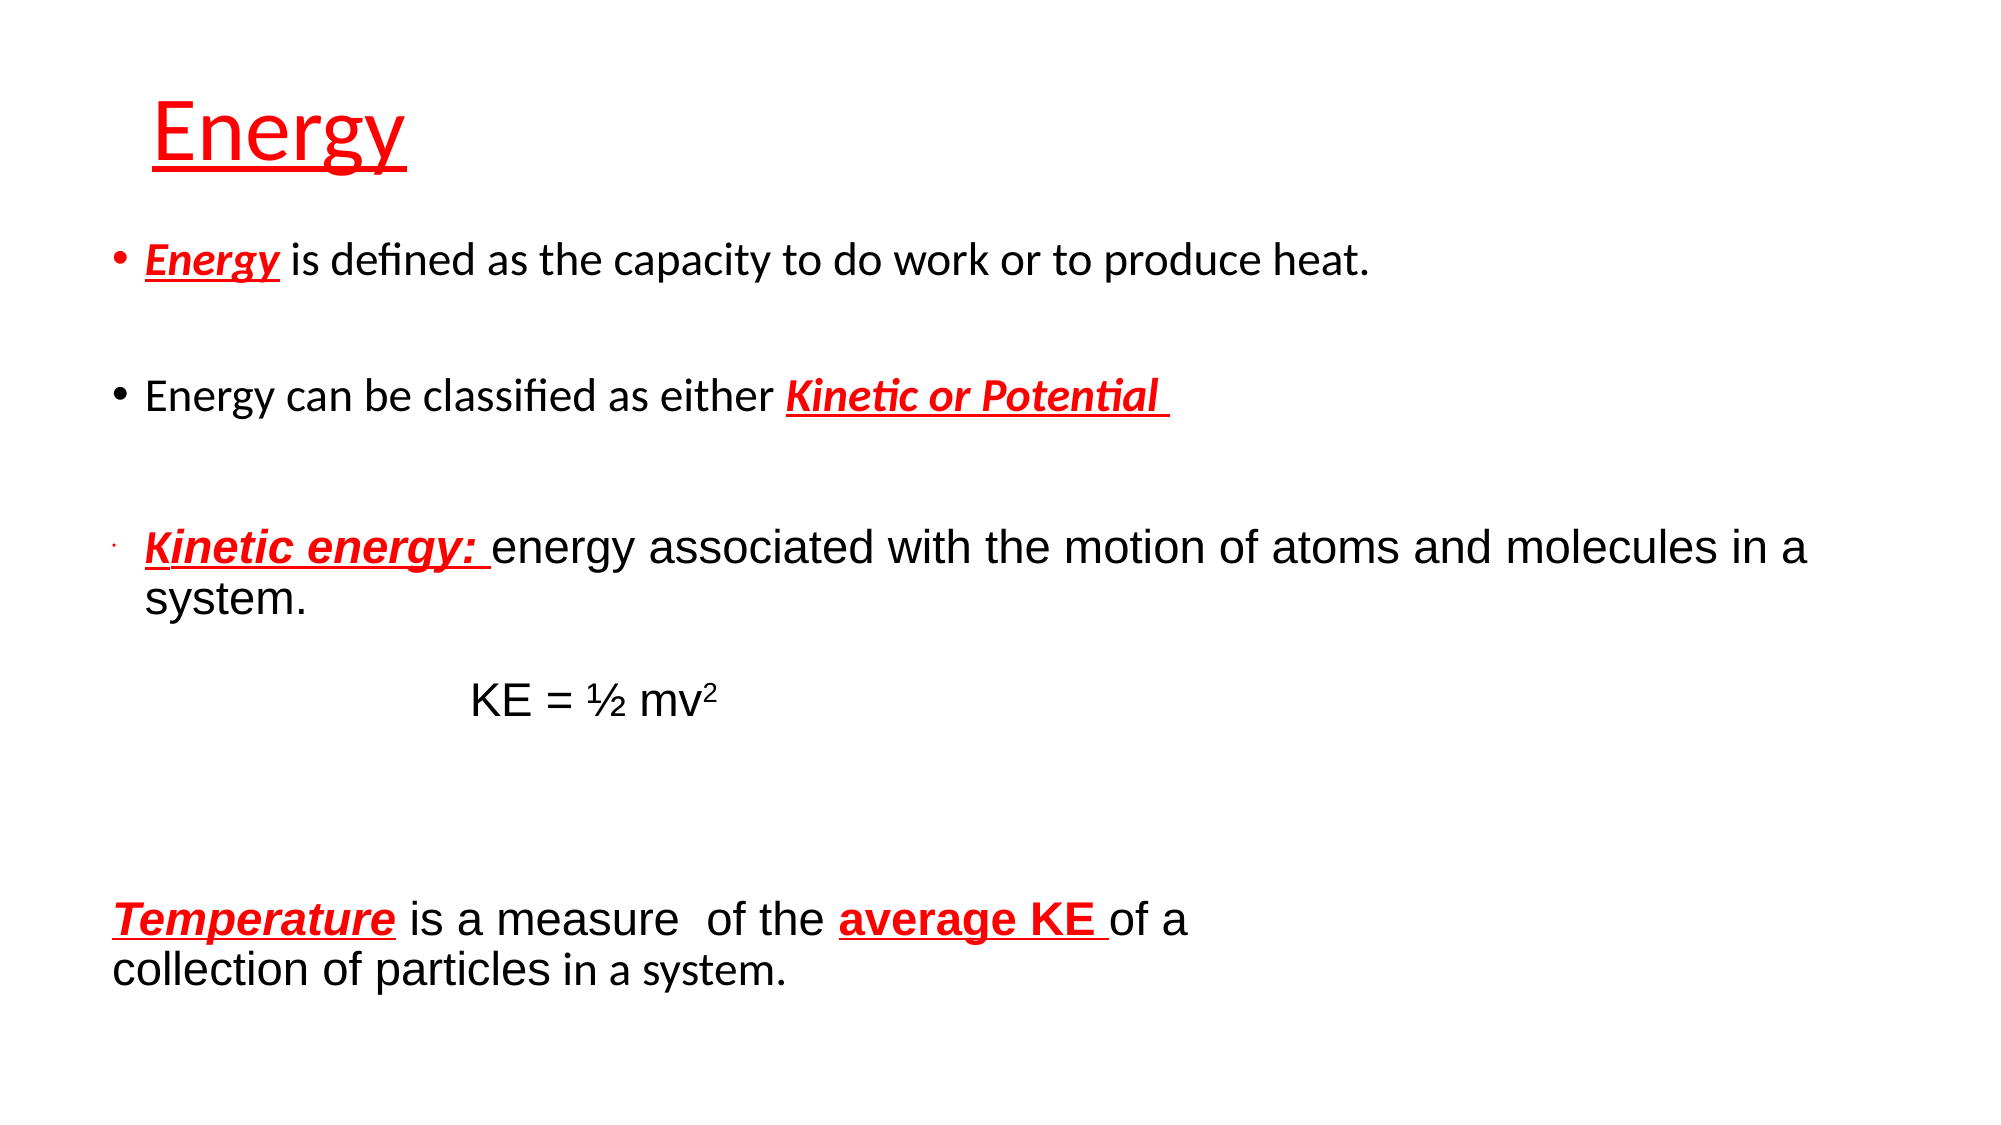

# Energy
Energy is defined as the capacity to do work or to produce heat.

Energy can be classified as either Kinetic or Potential

Kinetic energy: energy associated with the motion of atoms and molecules in a system.

                           KE = ½ mv2

Temperature is a measure  of the average KE of a
collection of particles in a system.